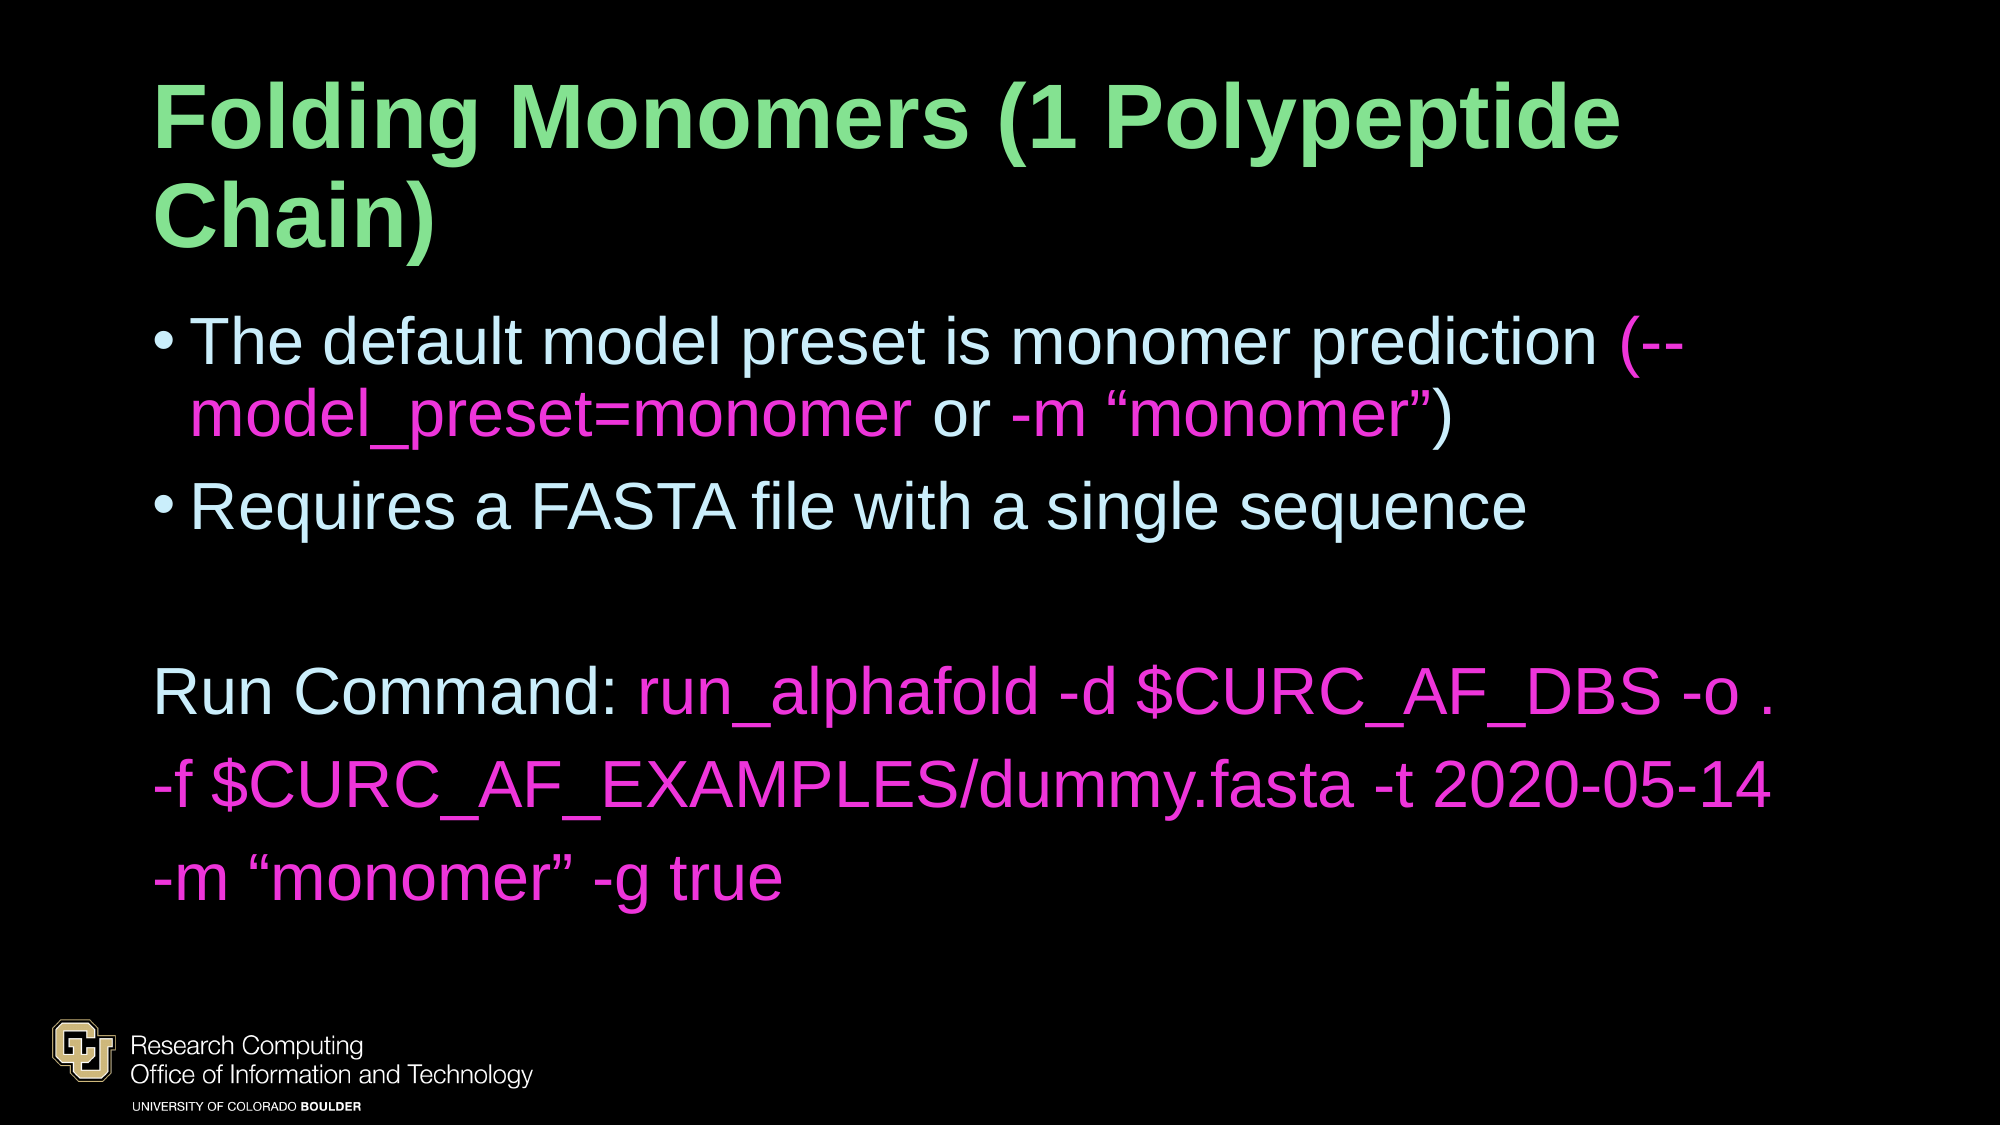

# Folding Monomers (1 Polypeptide Chain)
The default model preset is monomer prediction (--model_preset=monomer or -m “monomer”)
Requires a FASTA file with a single sequence

Run Command: run_alphafold -d $CURC_AF_DBS -o .
-f $CURC_AF_EXAMPLES/dummy.fasta -t 2020-05-14
-m “monomer” -g true